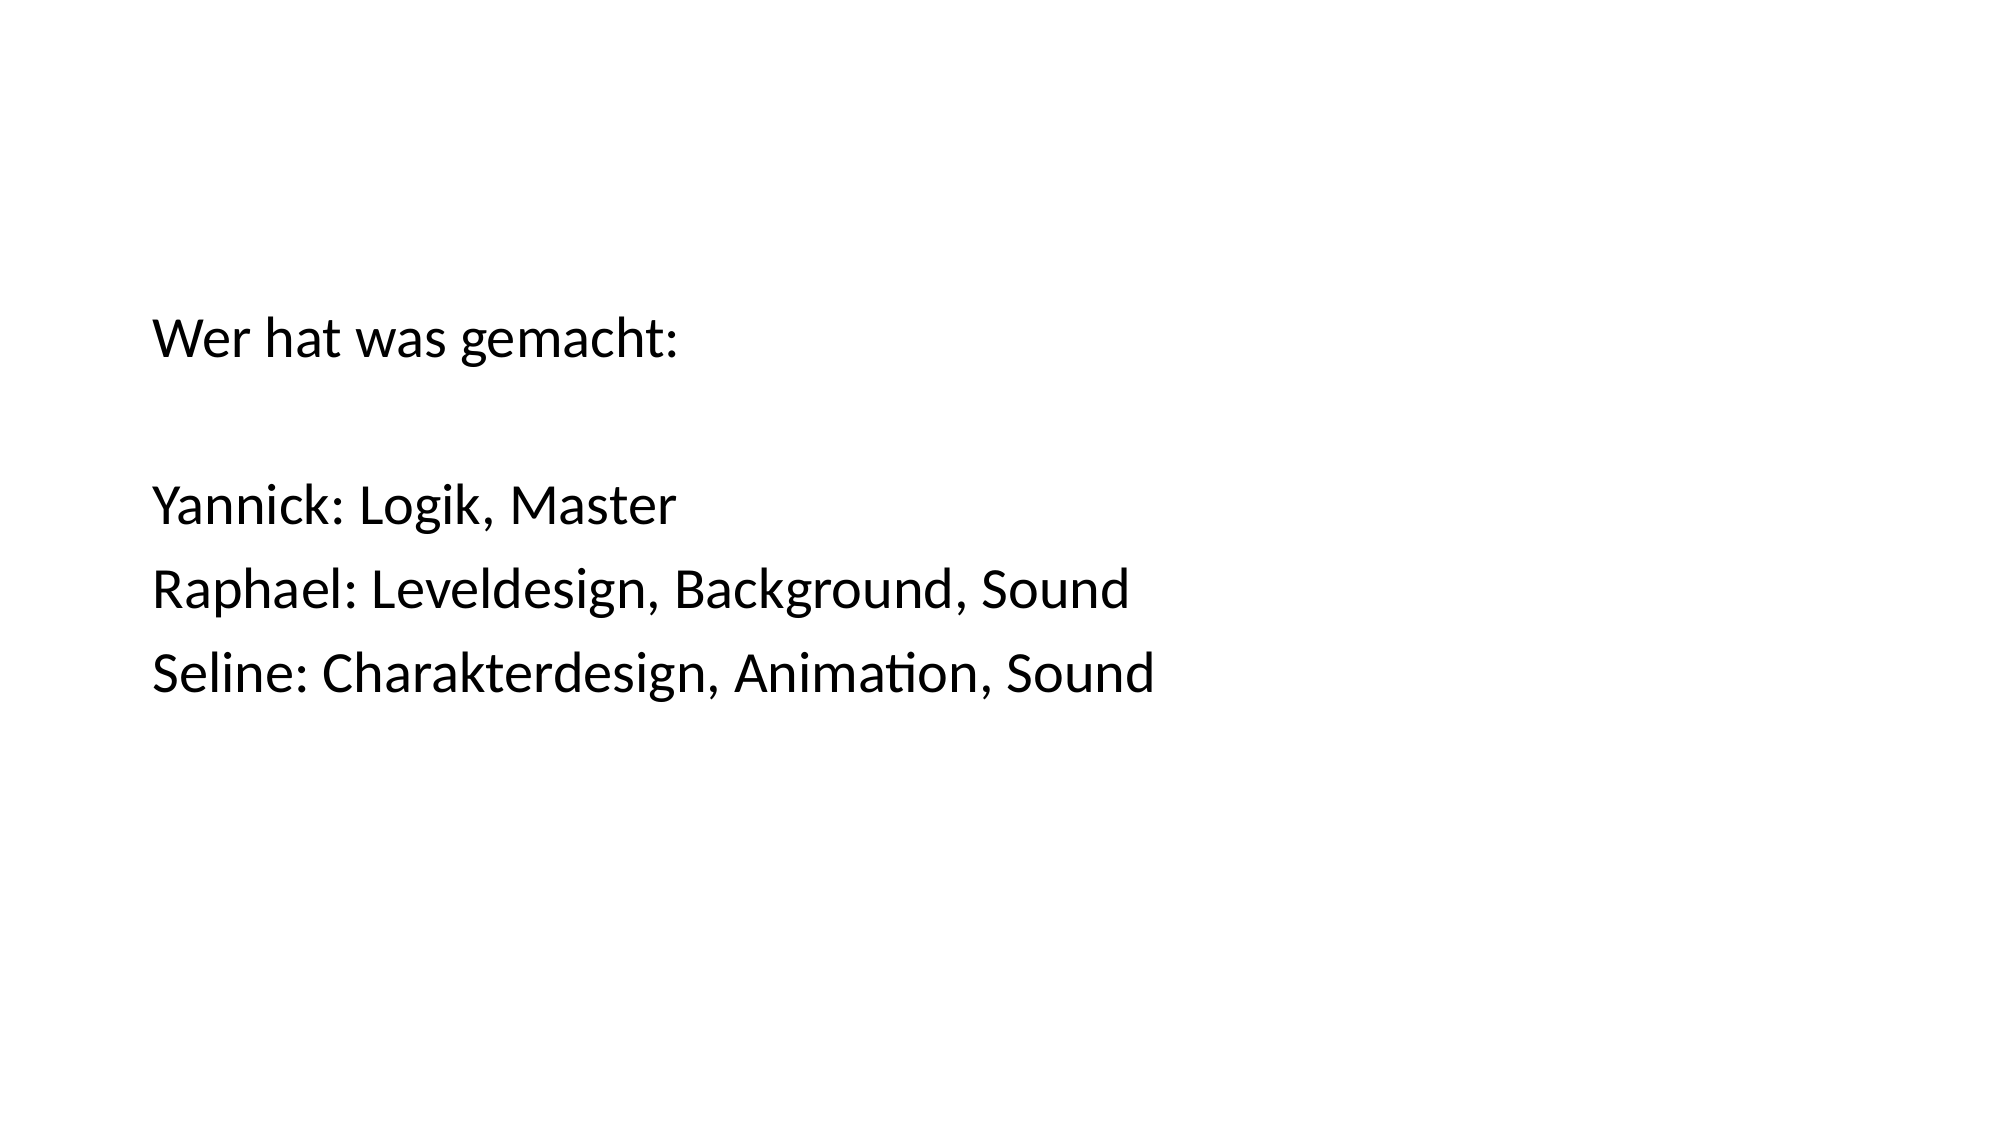

Wer hat was gemacht:

Yannick: Logik, Master
Raphael: Leveldesign, Background, Sound
Seline: Charakterdesign, Animation, Sound